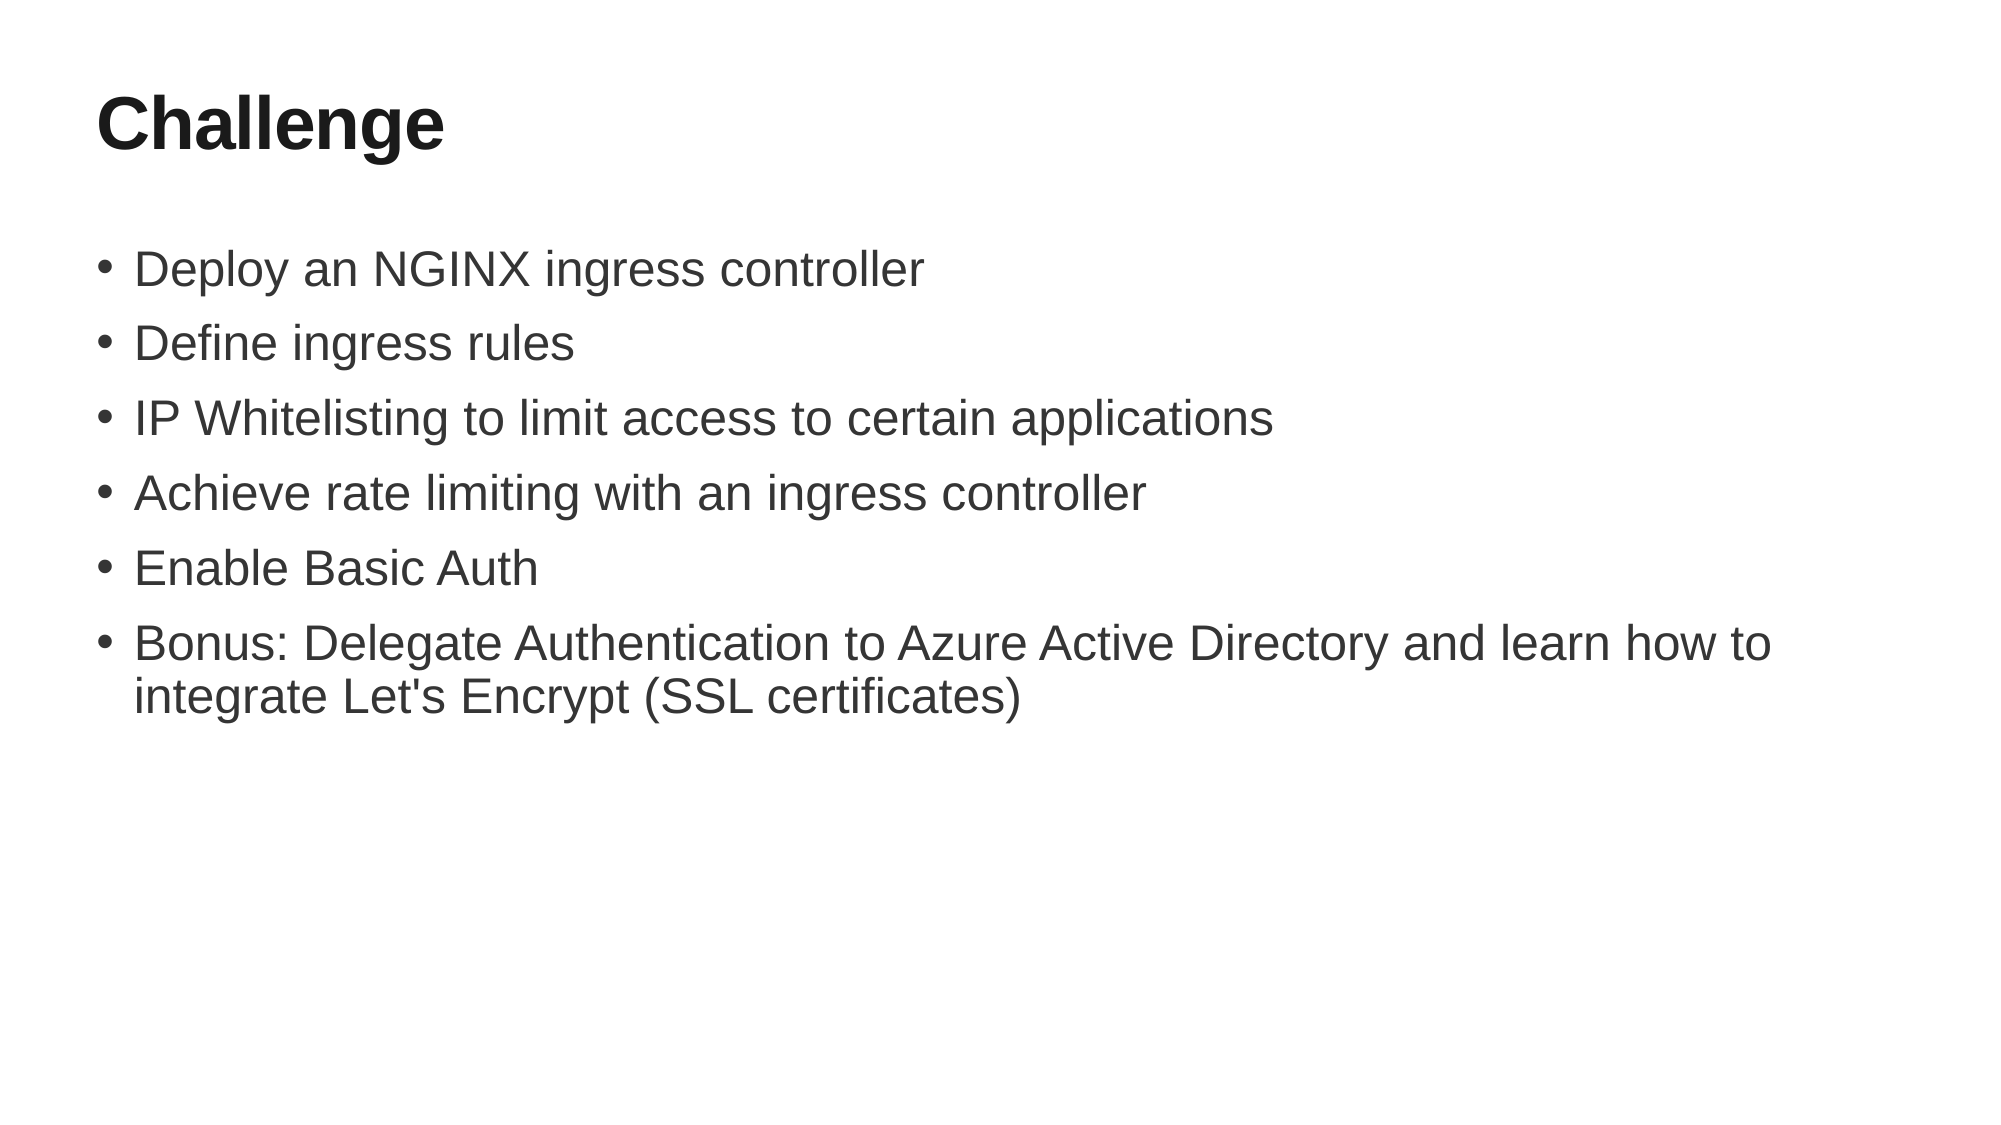

Challenge
Deploy an NGINX ingress controller
Define ingress rules
IP Whitelisting to limit access to certain applications
Achieve rate limiting with an ingress controller
Enable Basic Auth
Bonus: Delegate Authentication to Azure Active Directory and learn how to integrate Let's Encrypt (SSL certificates)